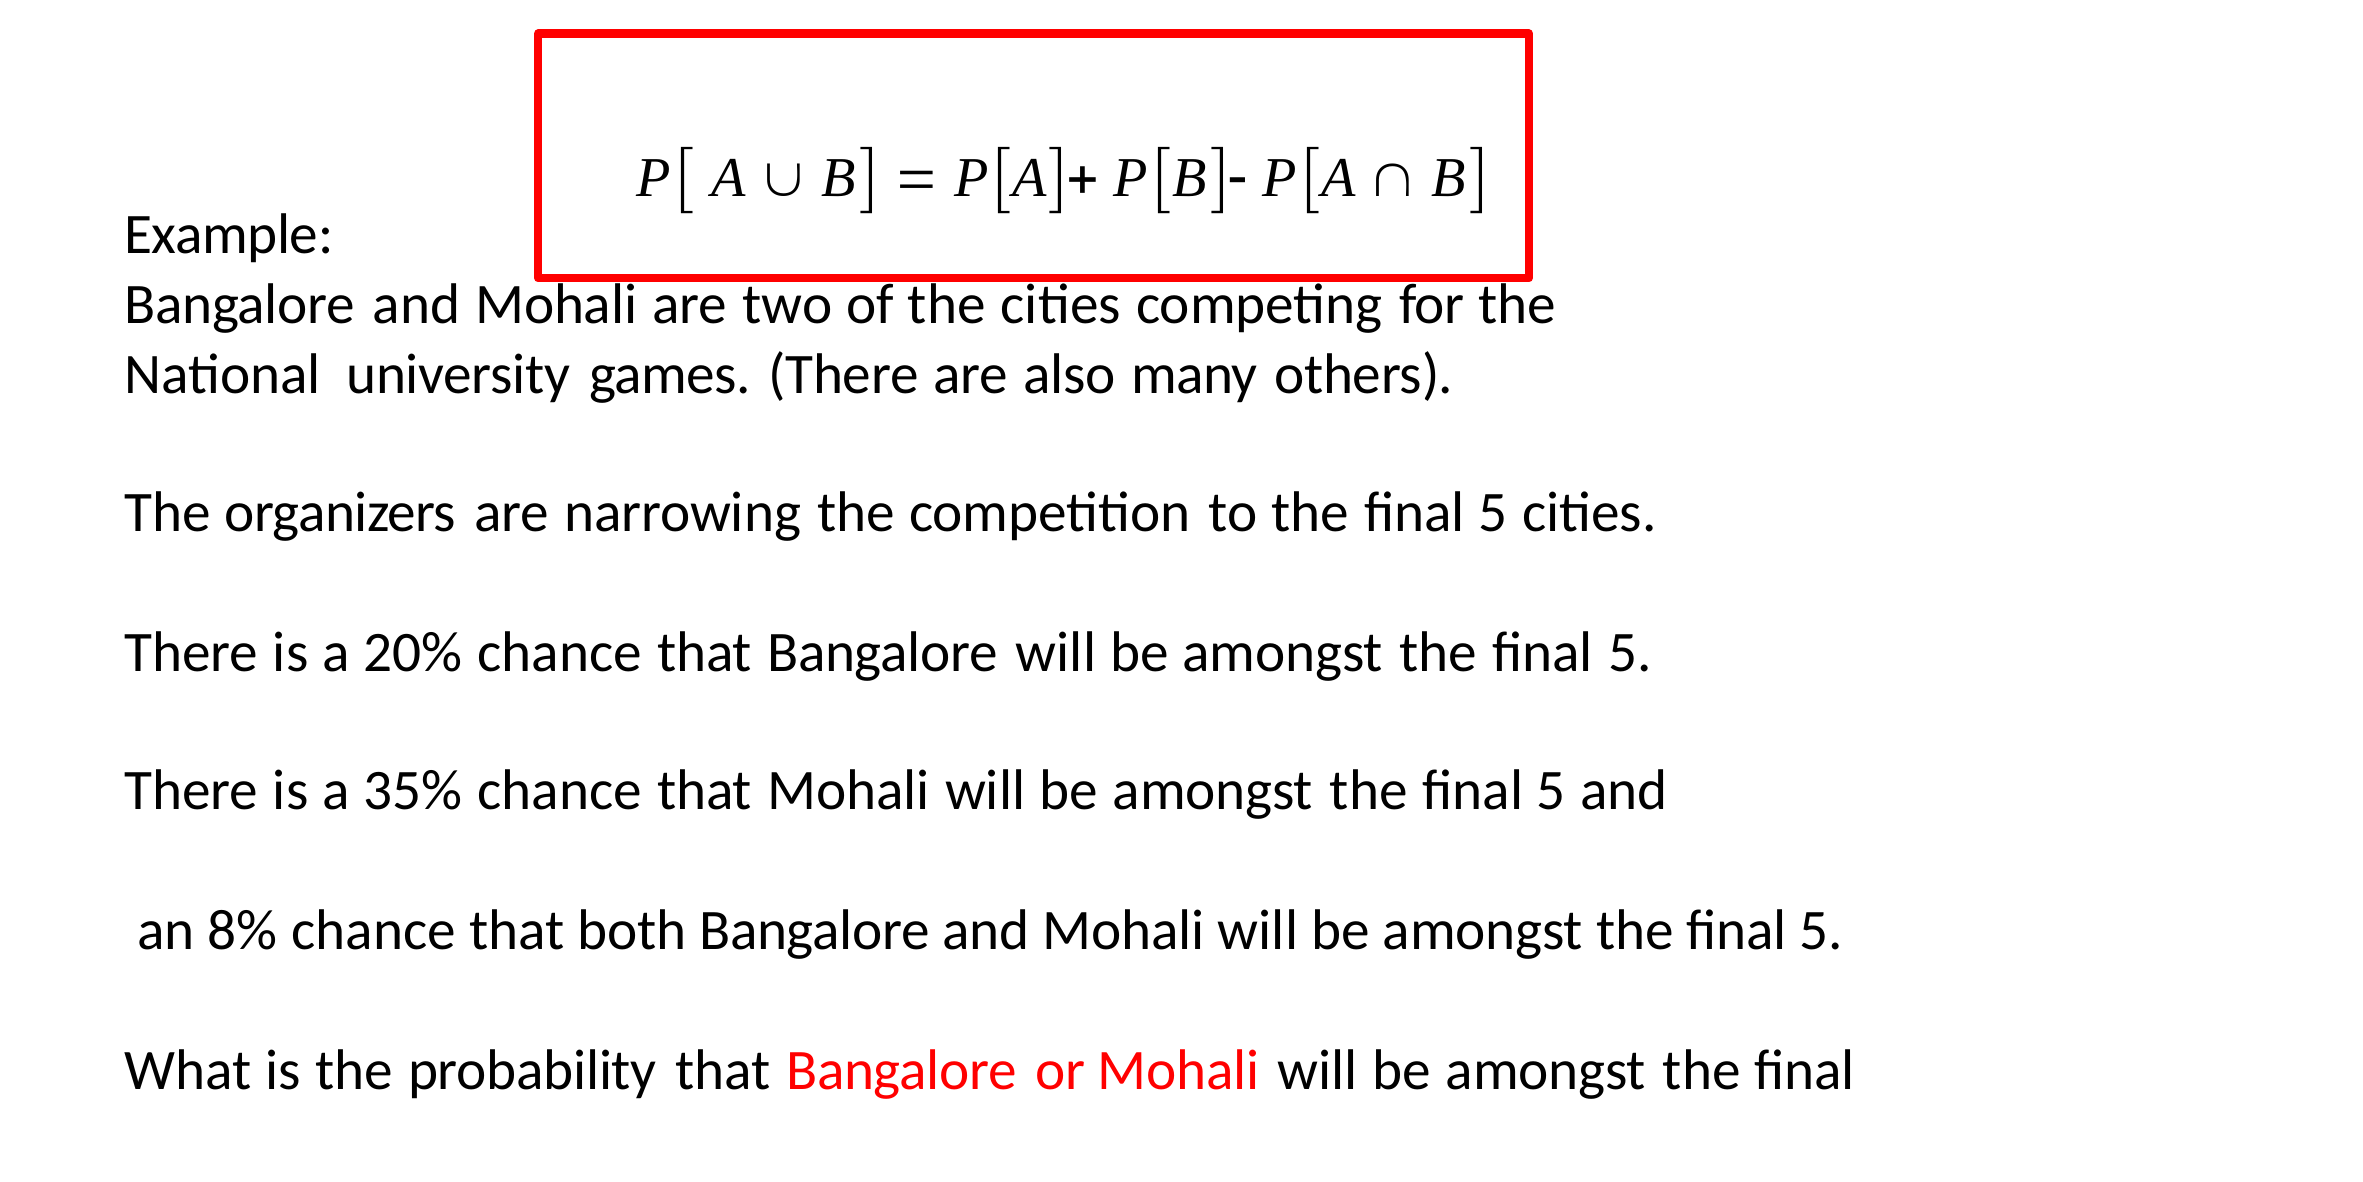

# P[ A ∪ B] = P[A]+ P[B]− P[A ∩ B]
Example:
Bangalore and Mohali are two of the cities competing for the National  university games. (There are also many others).

The organizers are narrowing the competition to the final 5 cities.

There is a 20% chance that Bangalore will be amongst the final 5.

There is a 35% chance that Mohali will be amongst the final 5 and
an 8% chance that both Bangalore and Mohali will be amongst the final 5.  What is the probability that Bangalore or Mohali will be amongst the final 5.